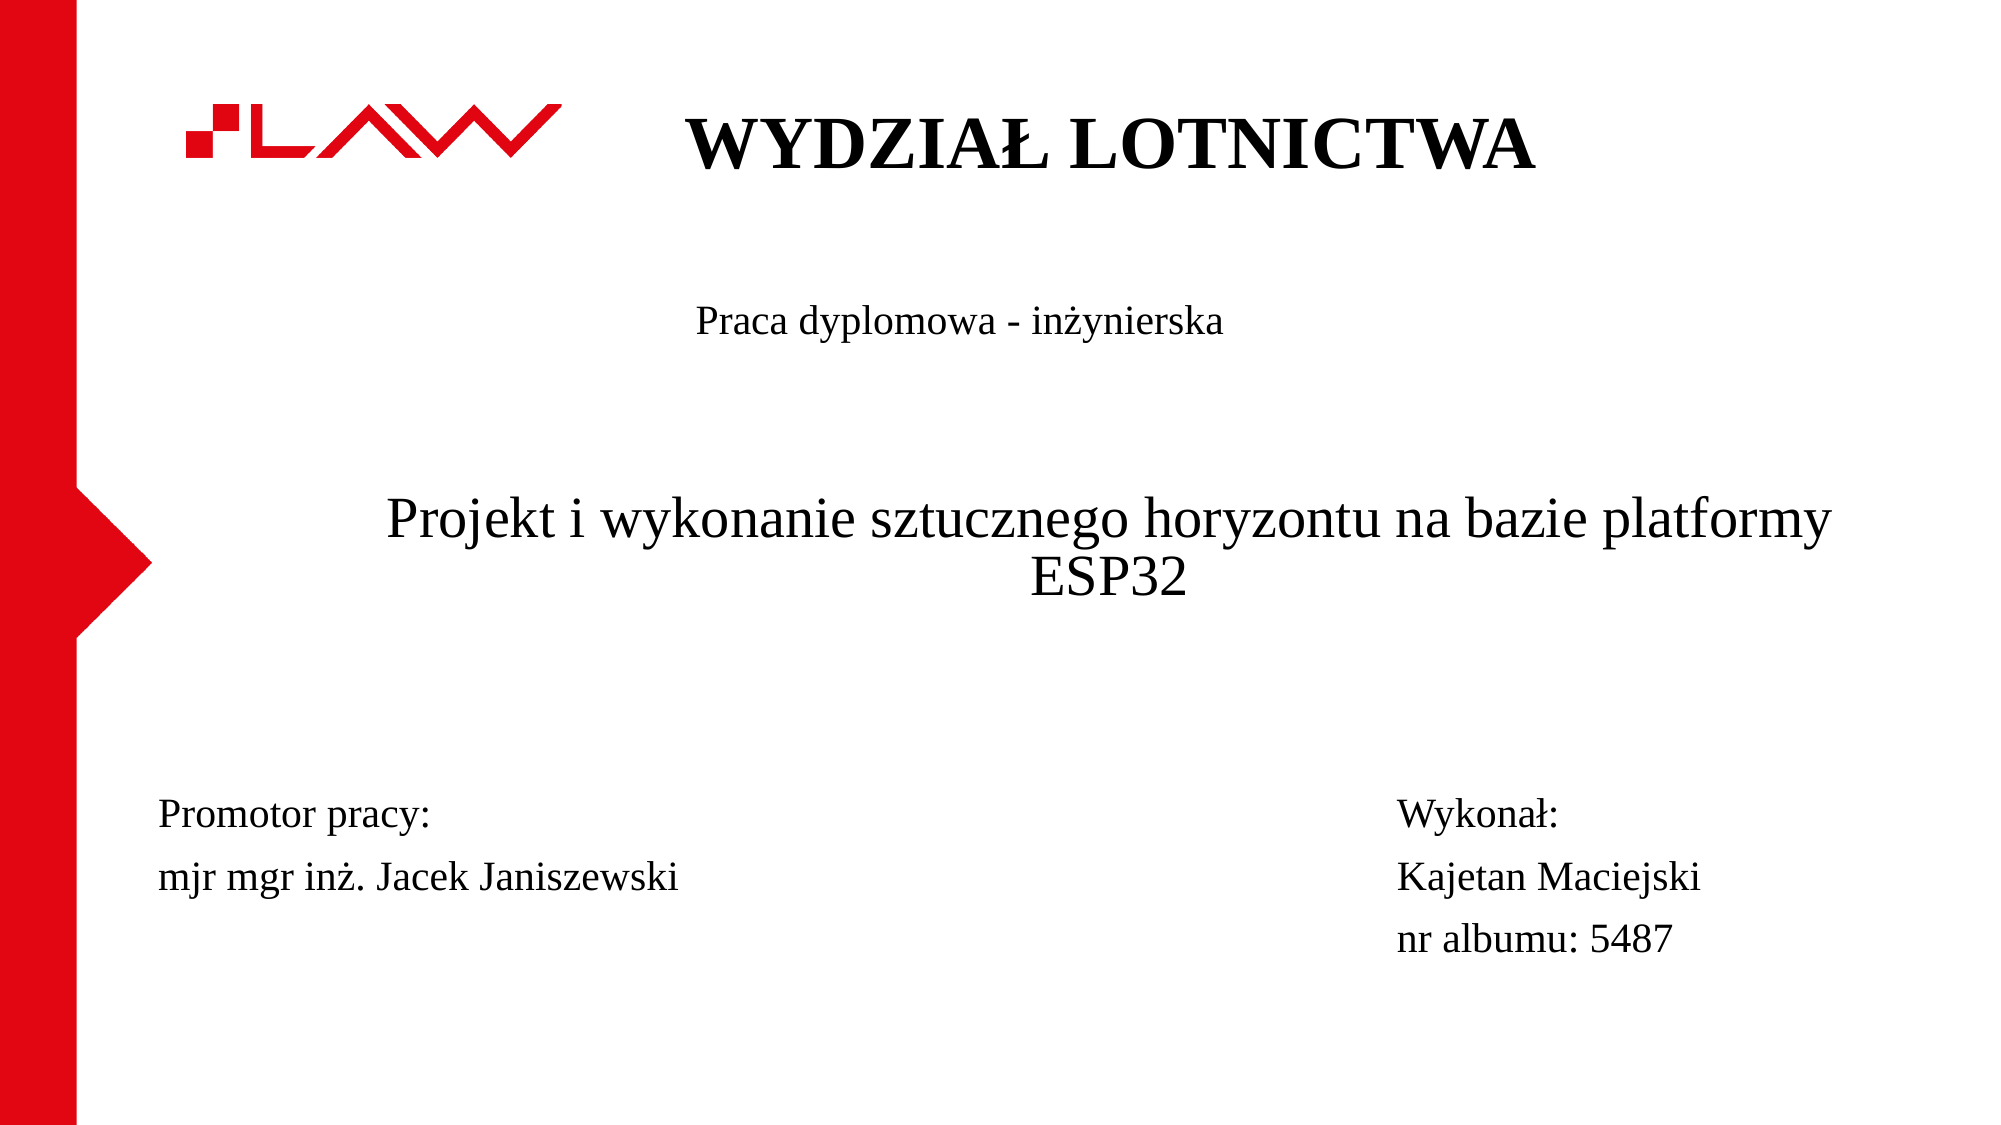

# WYDZIAŁ LOTNICTWA
Praca dyplomowa - inżynierska
Projekt i wykonanie sztucznego horyzontu na bazie platformy ESP32
Promotor pracy:
mjr mgr inż. Jacek Janiszewski
Wykonał:
Kajetan Maciejski
nr albumu: 5487